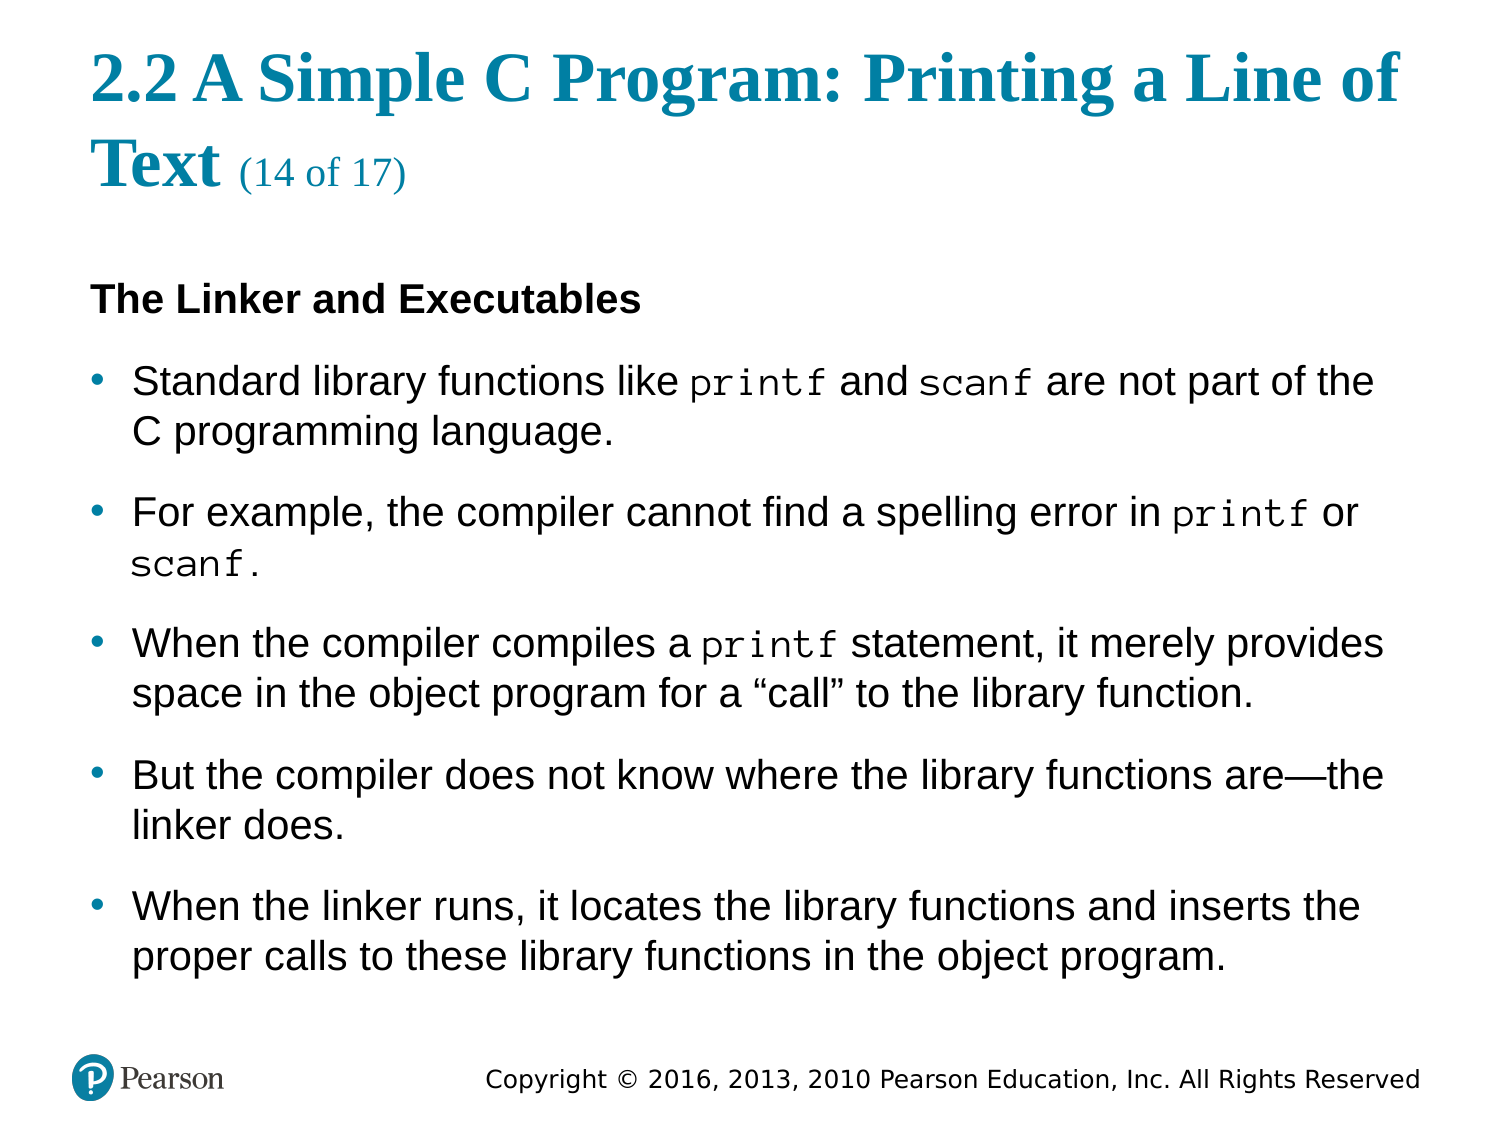

# 2.2 A Simple C Program: Printing a Line of Text (14 of 17)
The Linker and Executables
Standard library functions like printf and scanf are not part of the C programming language.
For example, the compiler cannot find a spelling error in printf or scanf.
When the compiler compiles a printf statement, it merely provides space in the object program for a “call” to the library function.
But the compiler does not know where the library functions are—the linker does.
When the linker runs, it locates the library functions and inserts the proper calls to these library functions in the object program.